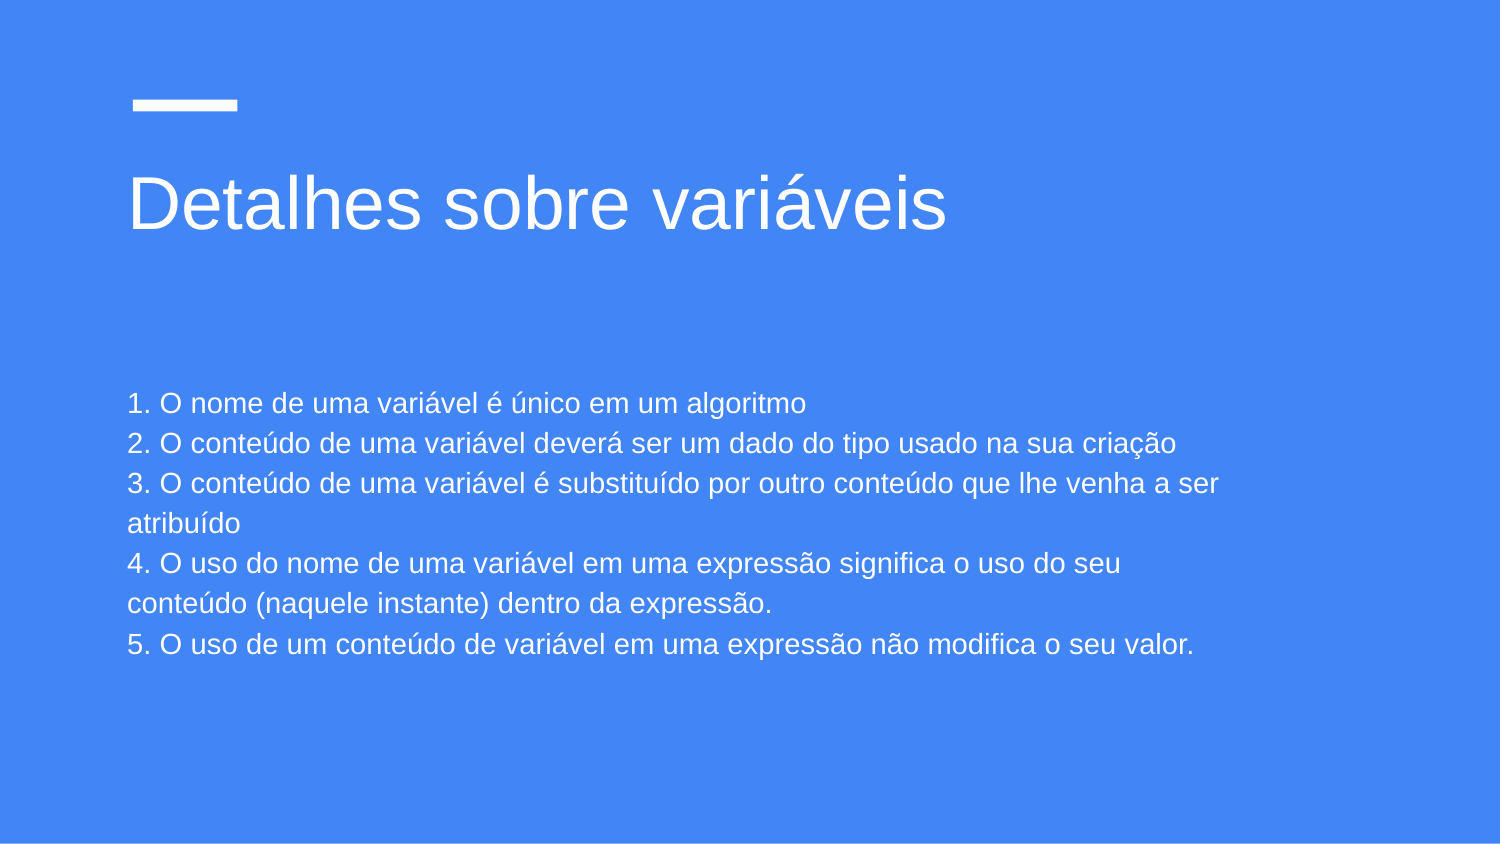

# Detalhes sobre variáveis
1. O nome de uma variável é único em um algoritmo
2. O conteúdo de uma variável deverá ser um dado do tipo usado na sua criação
3. O conteúdo de uma variável é substituído por outro conteúdo que lhe venha a ser atribuído
4. O uso do nome de uma variável em uma expressão significa o uso do seu conteúdo (naquele instante) dentro da expressão.
5. O uso de um conteúdo de variável em uma expressão não modifica o seu valor.